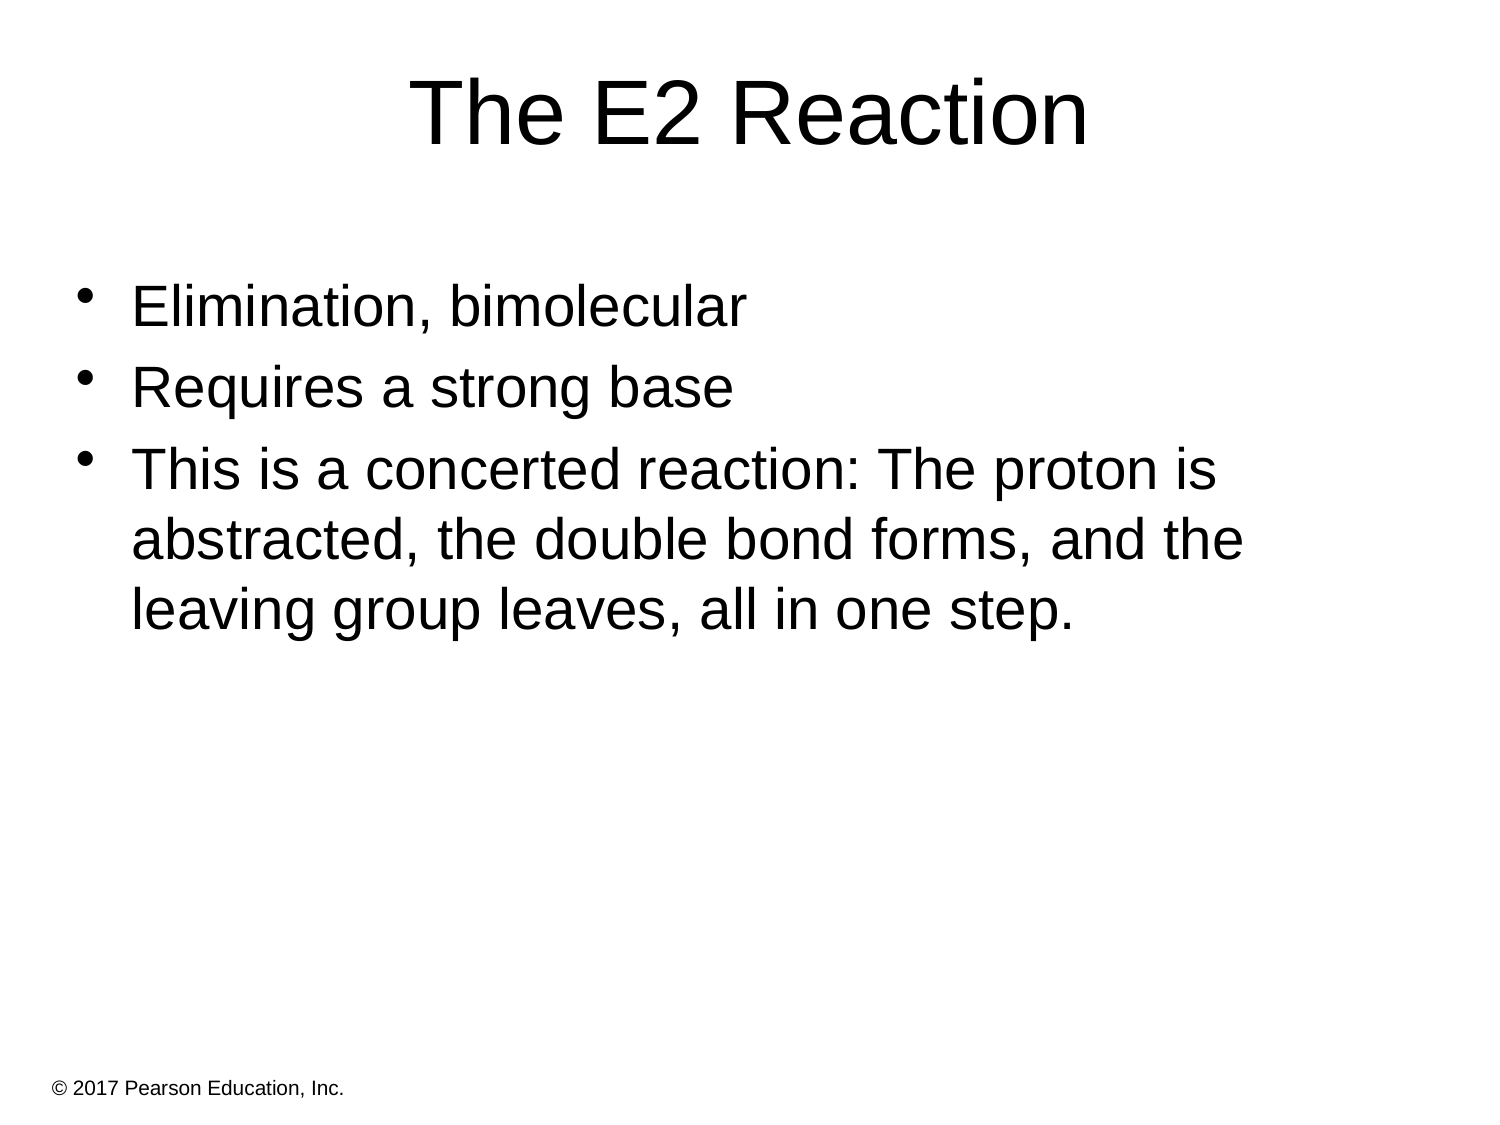

# The E2 Reaction
Elimination, bimolecular
Requires a strong base
This is a concerted reaction: The proton is abstracted, the double bond forms, and the leaving group leaves, all in one step.